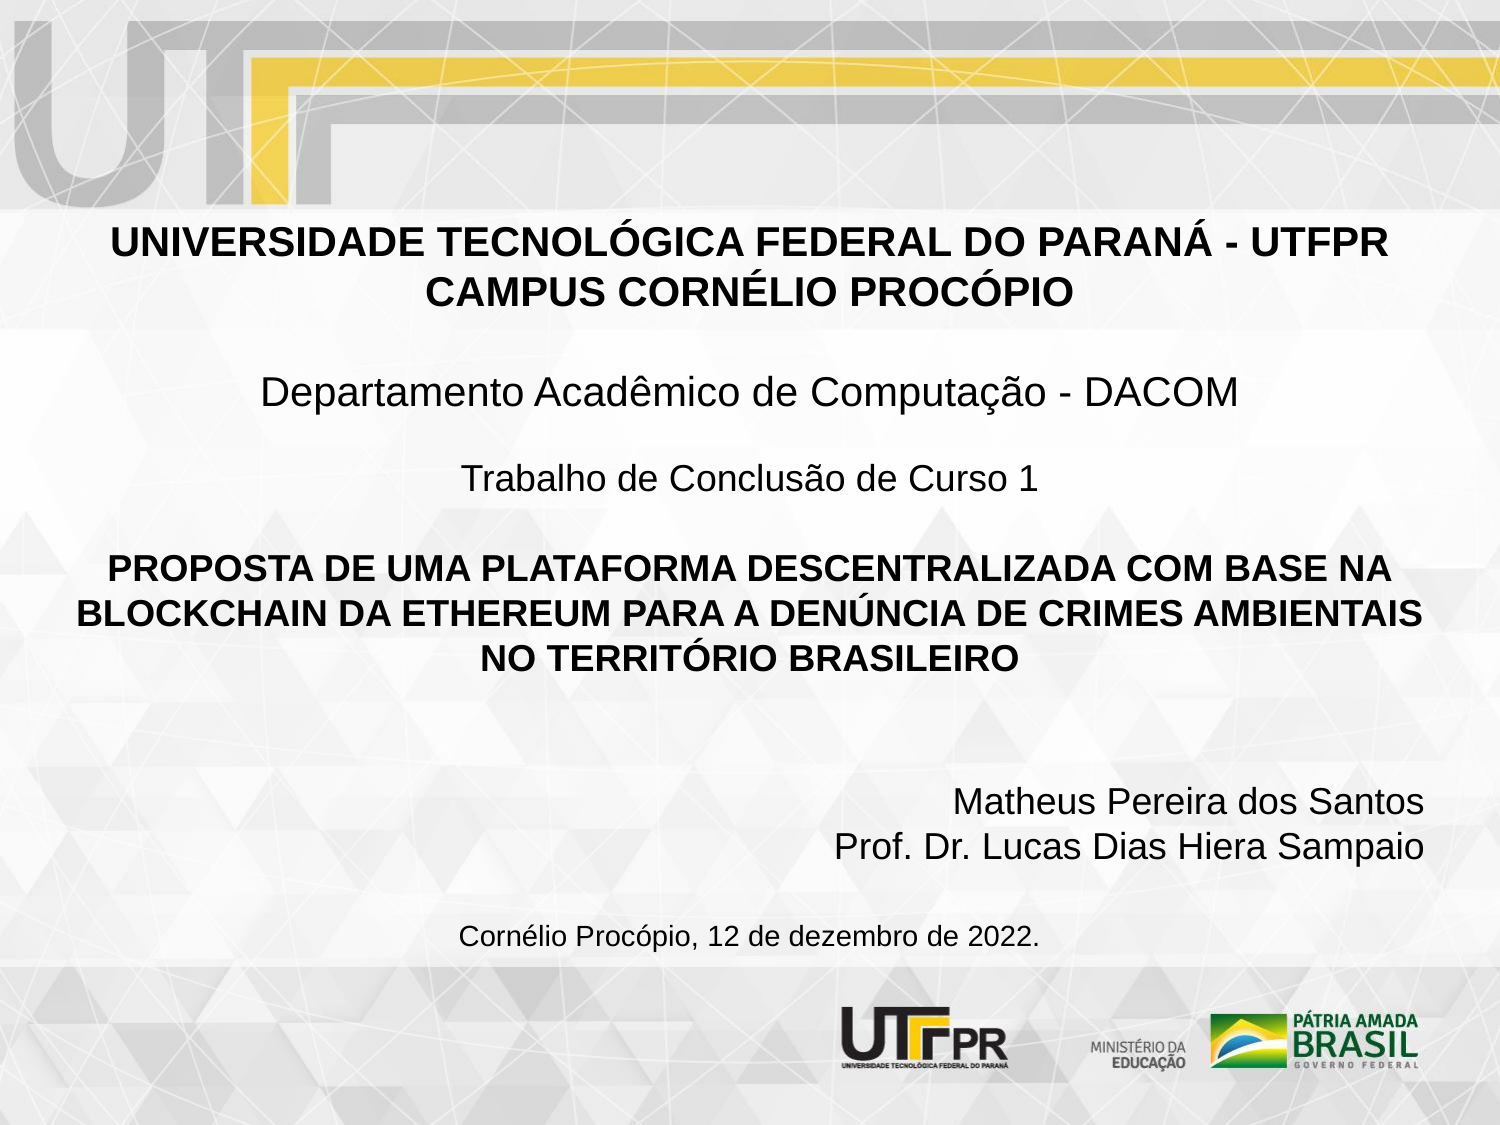

# UNIVERSIDADE TECNOLÓGICA FEDERAL DO PARANÁ - UTFPR
CAMPUS CORNÉLIO PROCÓPIO

Departamento Acadêmico de Computação - DACOM

Trabalho de Conclusão de Curso 1

PROPOSTA DE UMA PLATAFORMA DESCENTRALIZADA COM BASE NA BLOCKCHAIN DA ETHEREUM PARA A DENÚNCIA DE CRIMES AMBIENTAIS NO TERRITÓRIO BRASILEIRO

Matheus Pereira dos Santos
Prof. Dr. Lucas Dias Hiera Sampaio
Cornélio Procópio, 12 de dezembro de 2022.